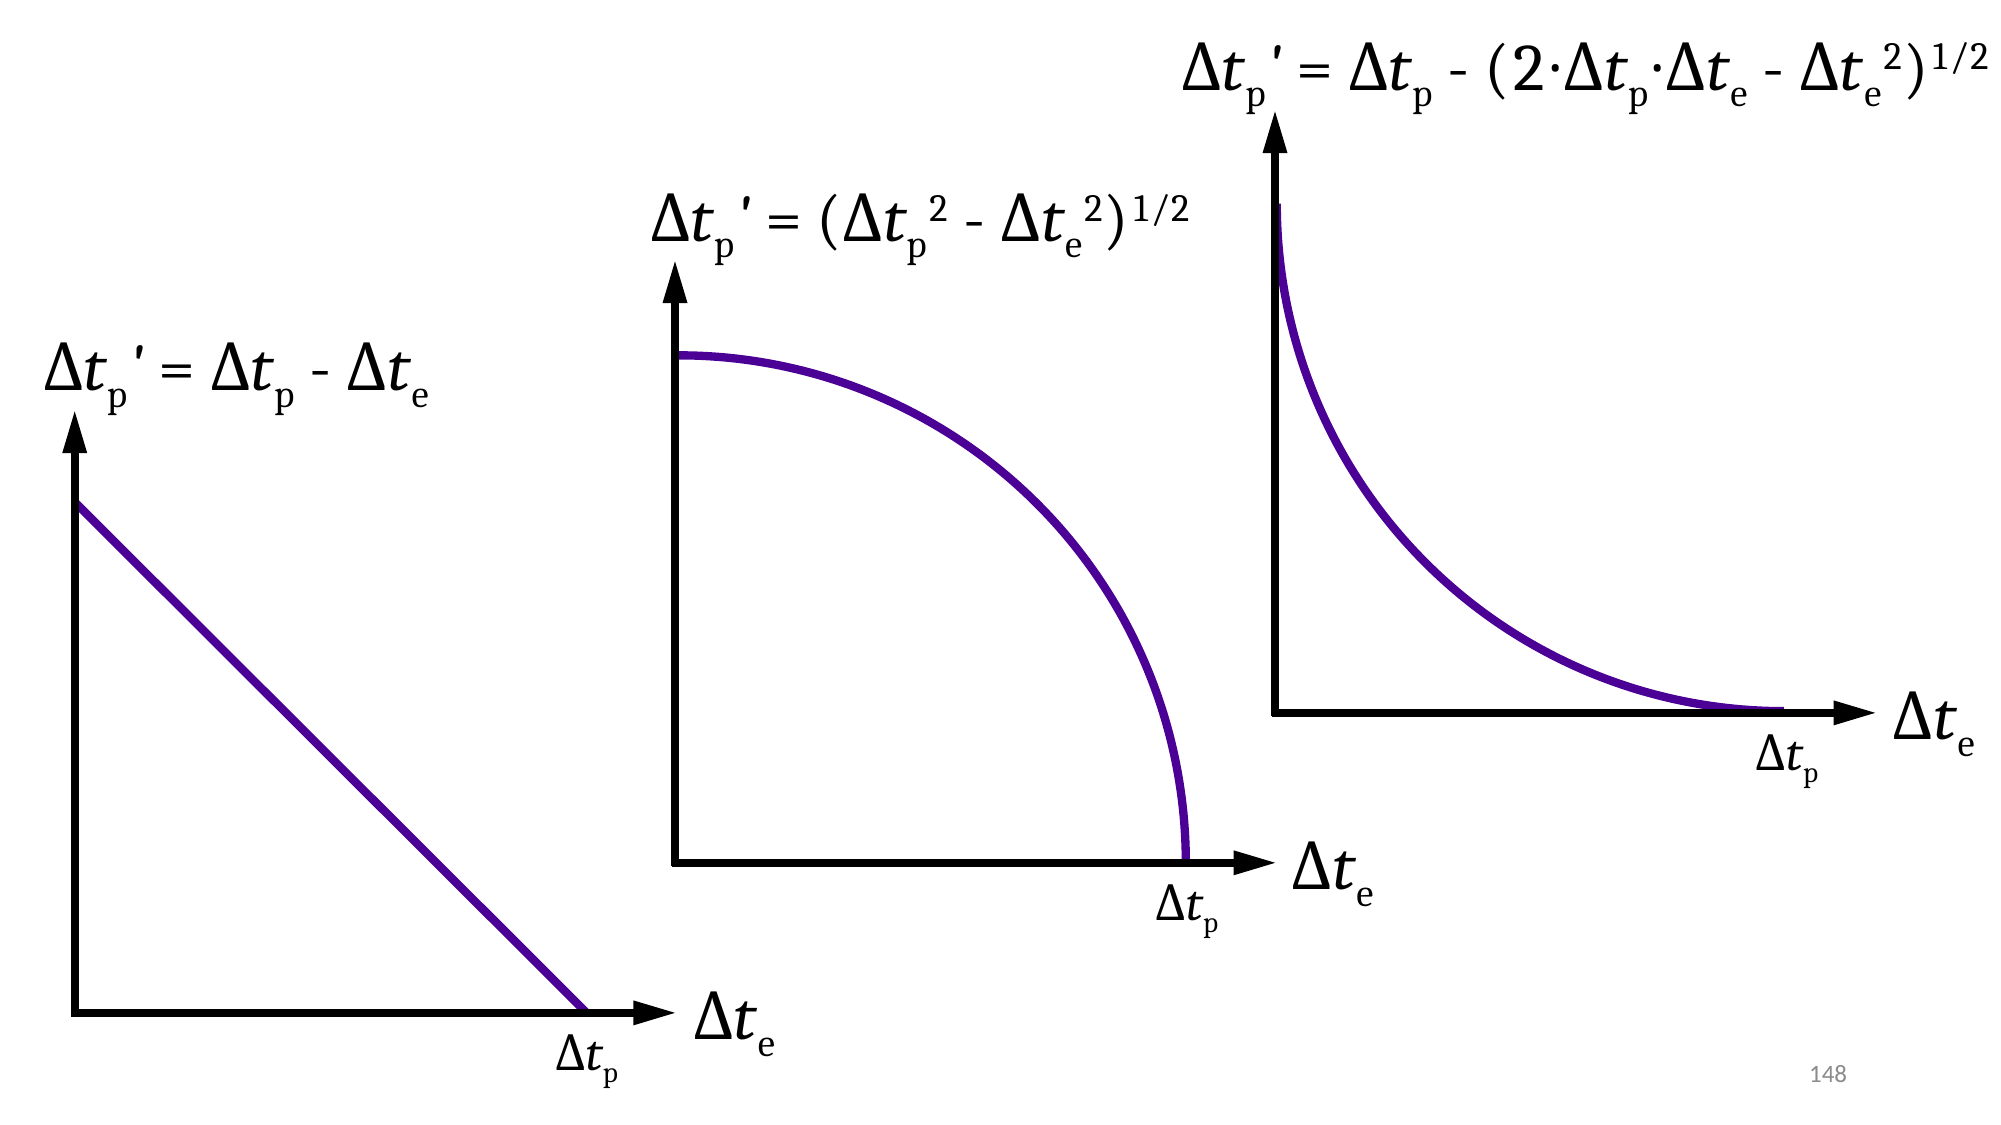

Δtp' = Δtp - (2∙Δtp∙Δte - Δte2)1/2
Δtp' = (Δtp2 - Δte2)1/2
Δtp' = Δtp - Δte
Δtp' = Δtp - Δte

Δte
Δtp
Δte
Δtp
Δte
Δtp
148